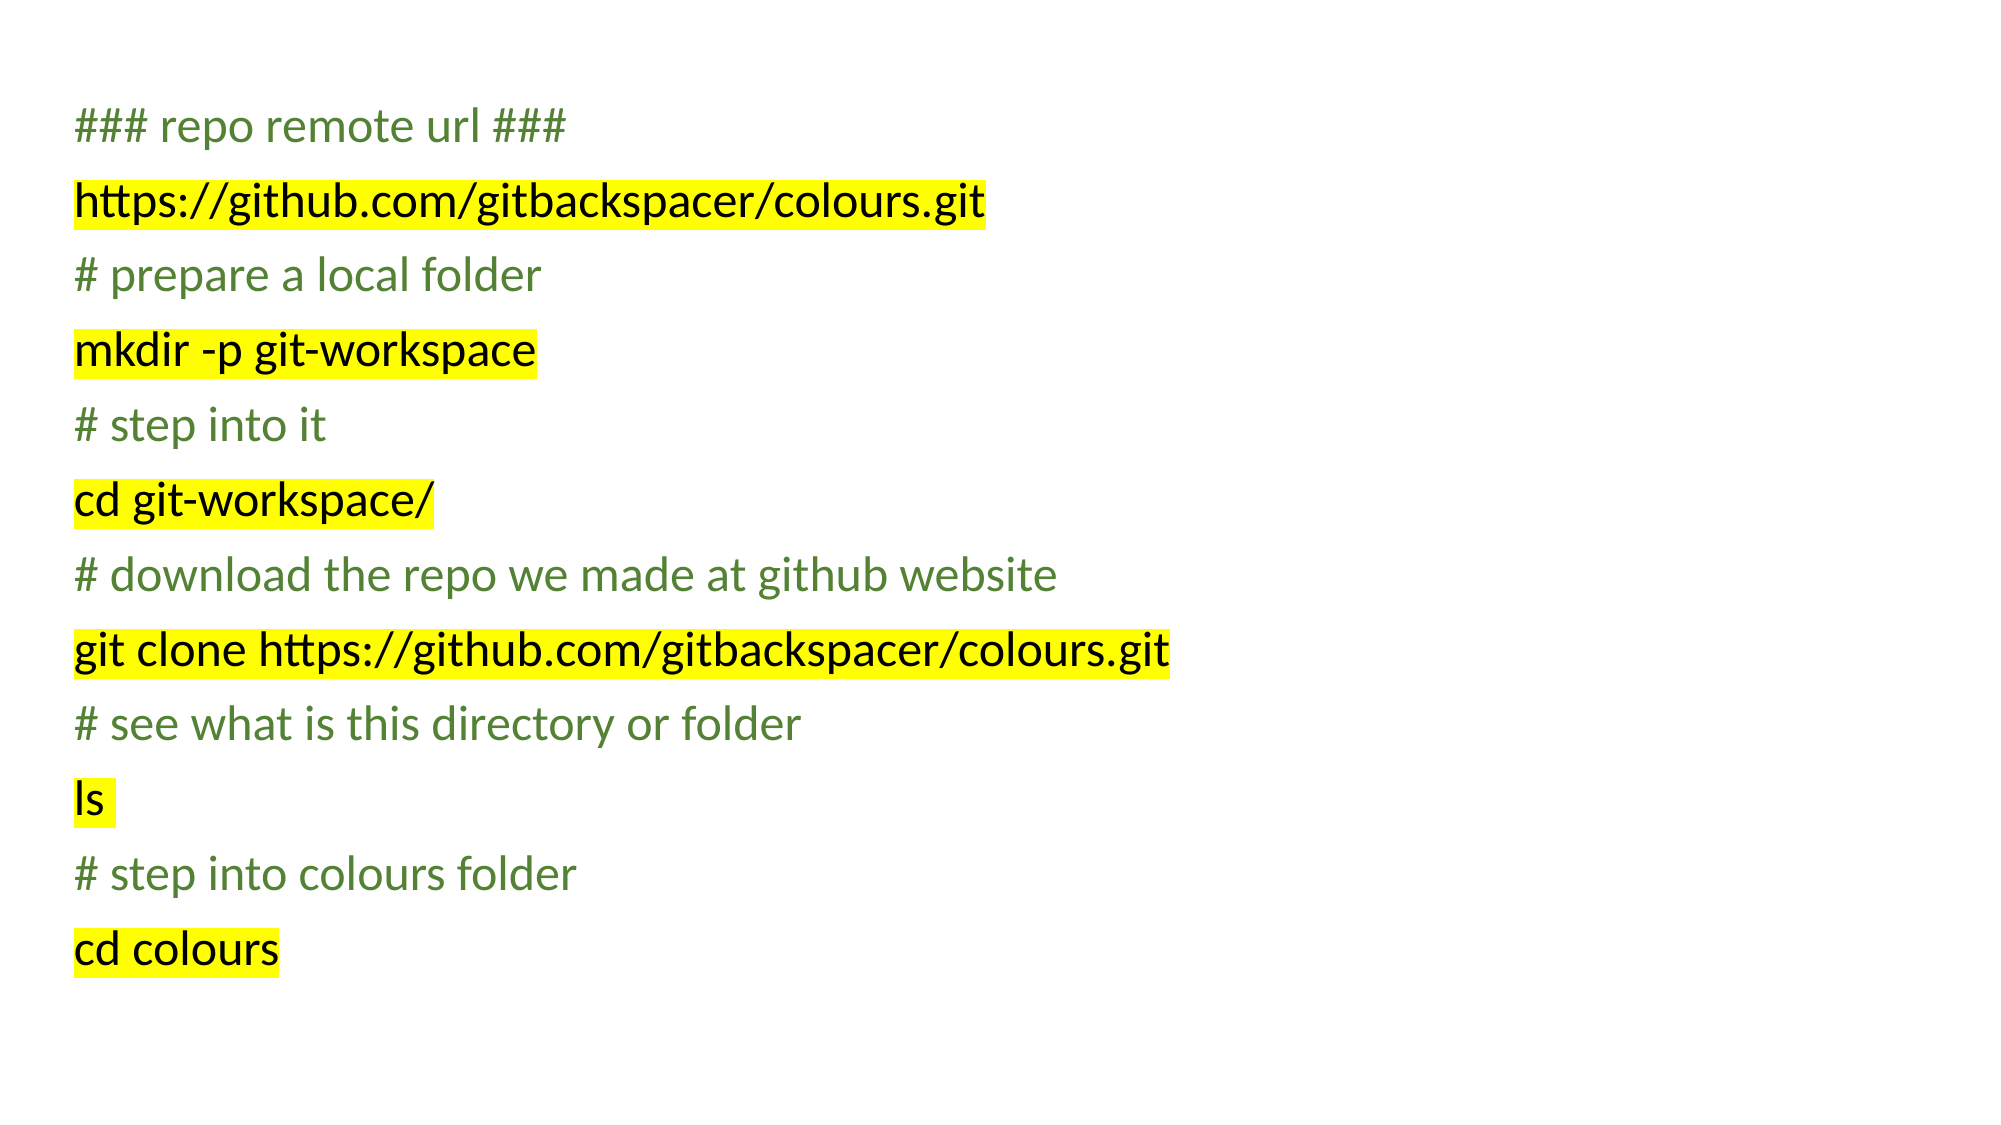

### repo remote url ###
https://github.com/gitbackspacer/colours.git
# prepare a local folder
mkdir -p git-workspace
# step into it
cd git-workspace/
# download the repo we made at github website
git clone https://github.com/gitbackspacer/colours.git
# see what is this directory or folder
ls
# step into colours folder
cd colours